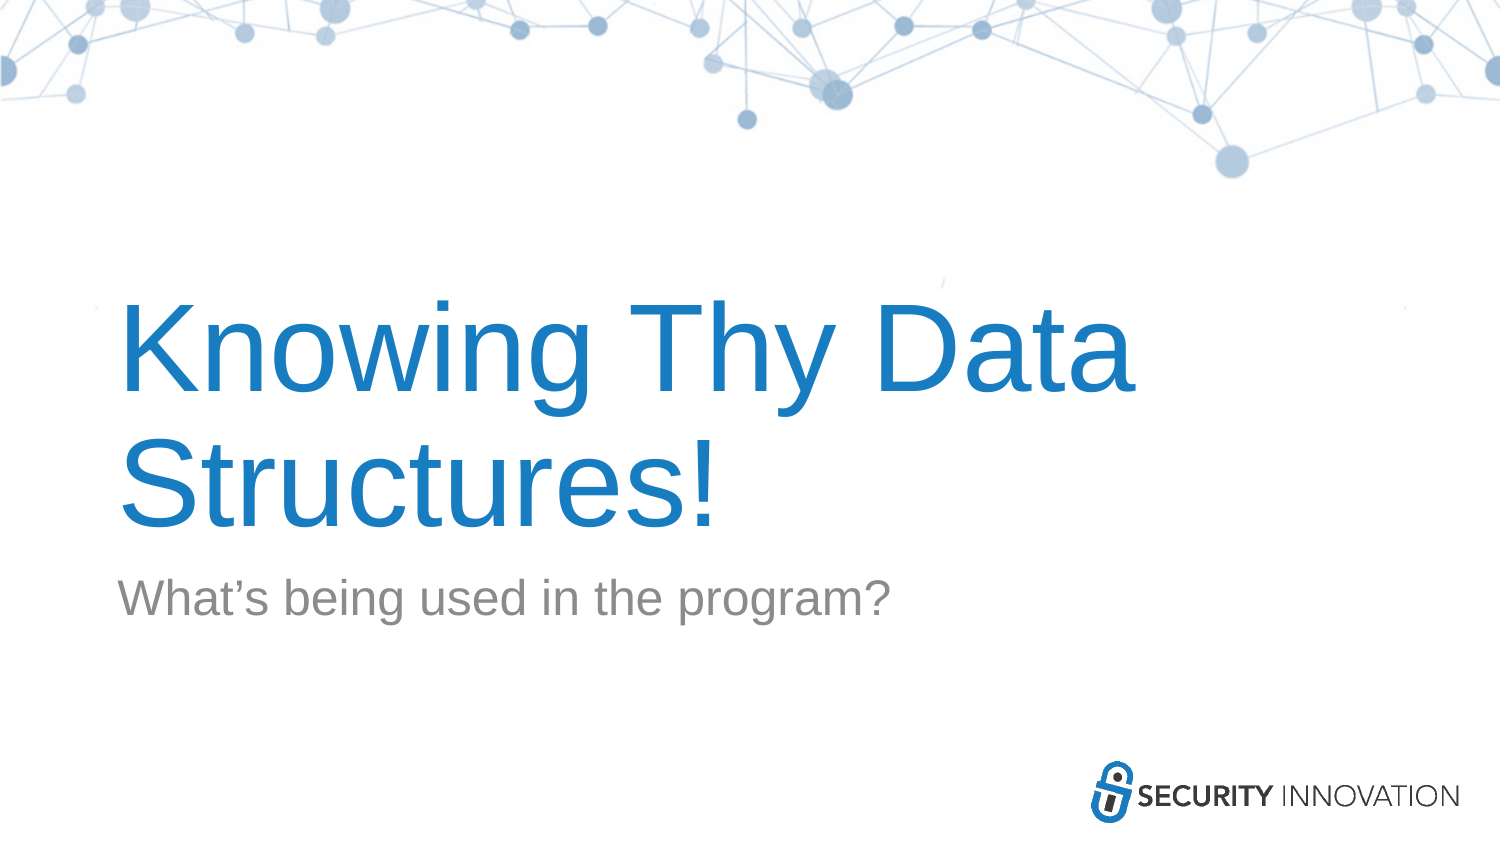

# Knowing Thy Data Structures!
What’s being used in the program?